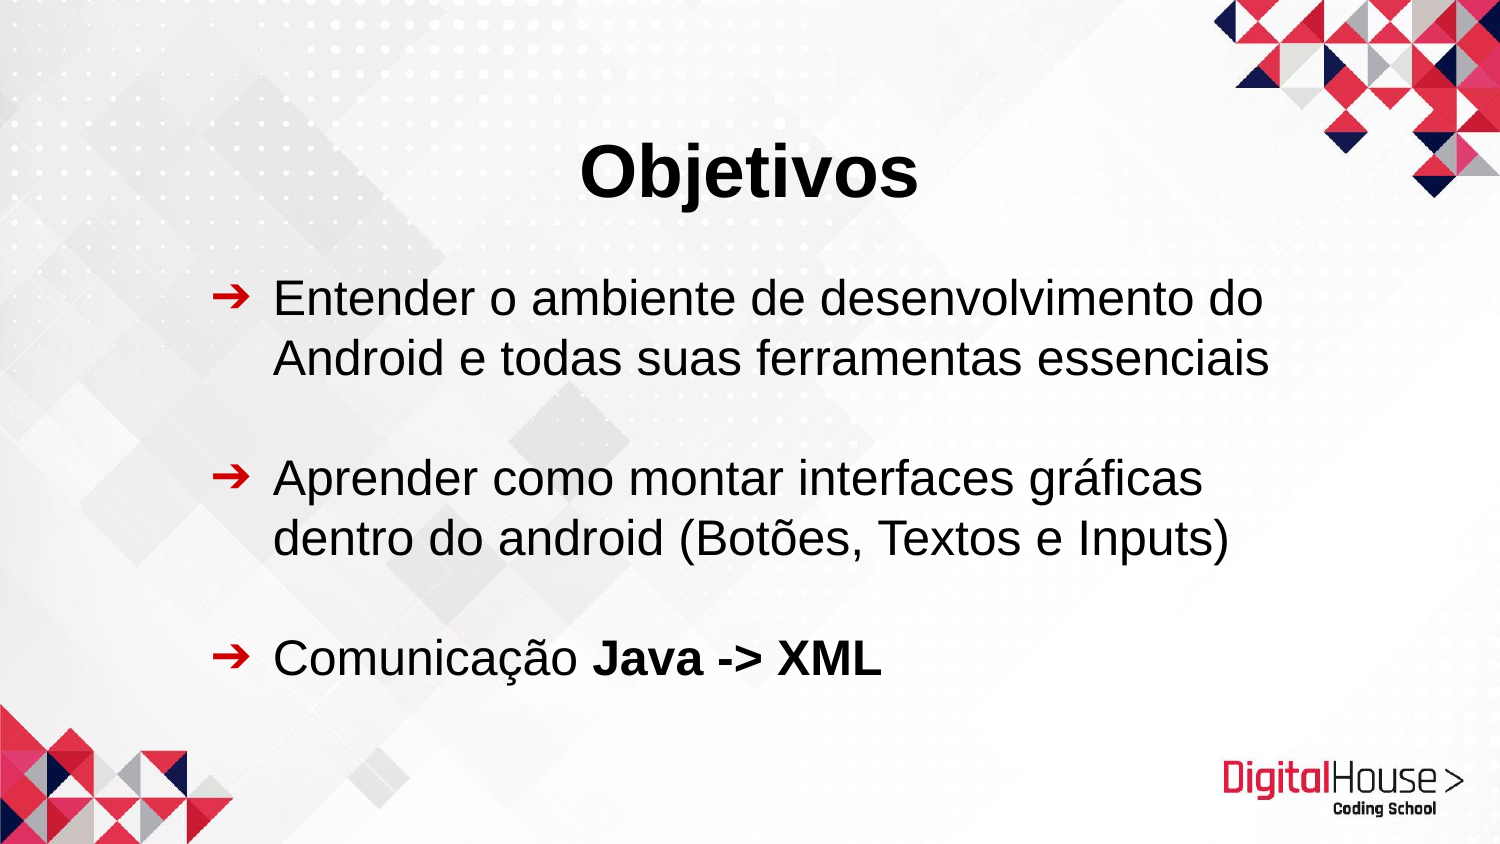

# Objetivos
Entender o ambiente de desenvolvimento do Android e todas suas ferramentas essenciais

Aprender como montar interfaces gráficas dentro do android (Botões, Textos e Inputs)

Comunicação Java -> XML